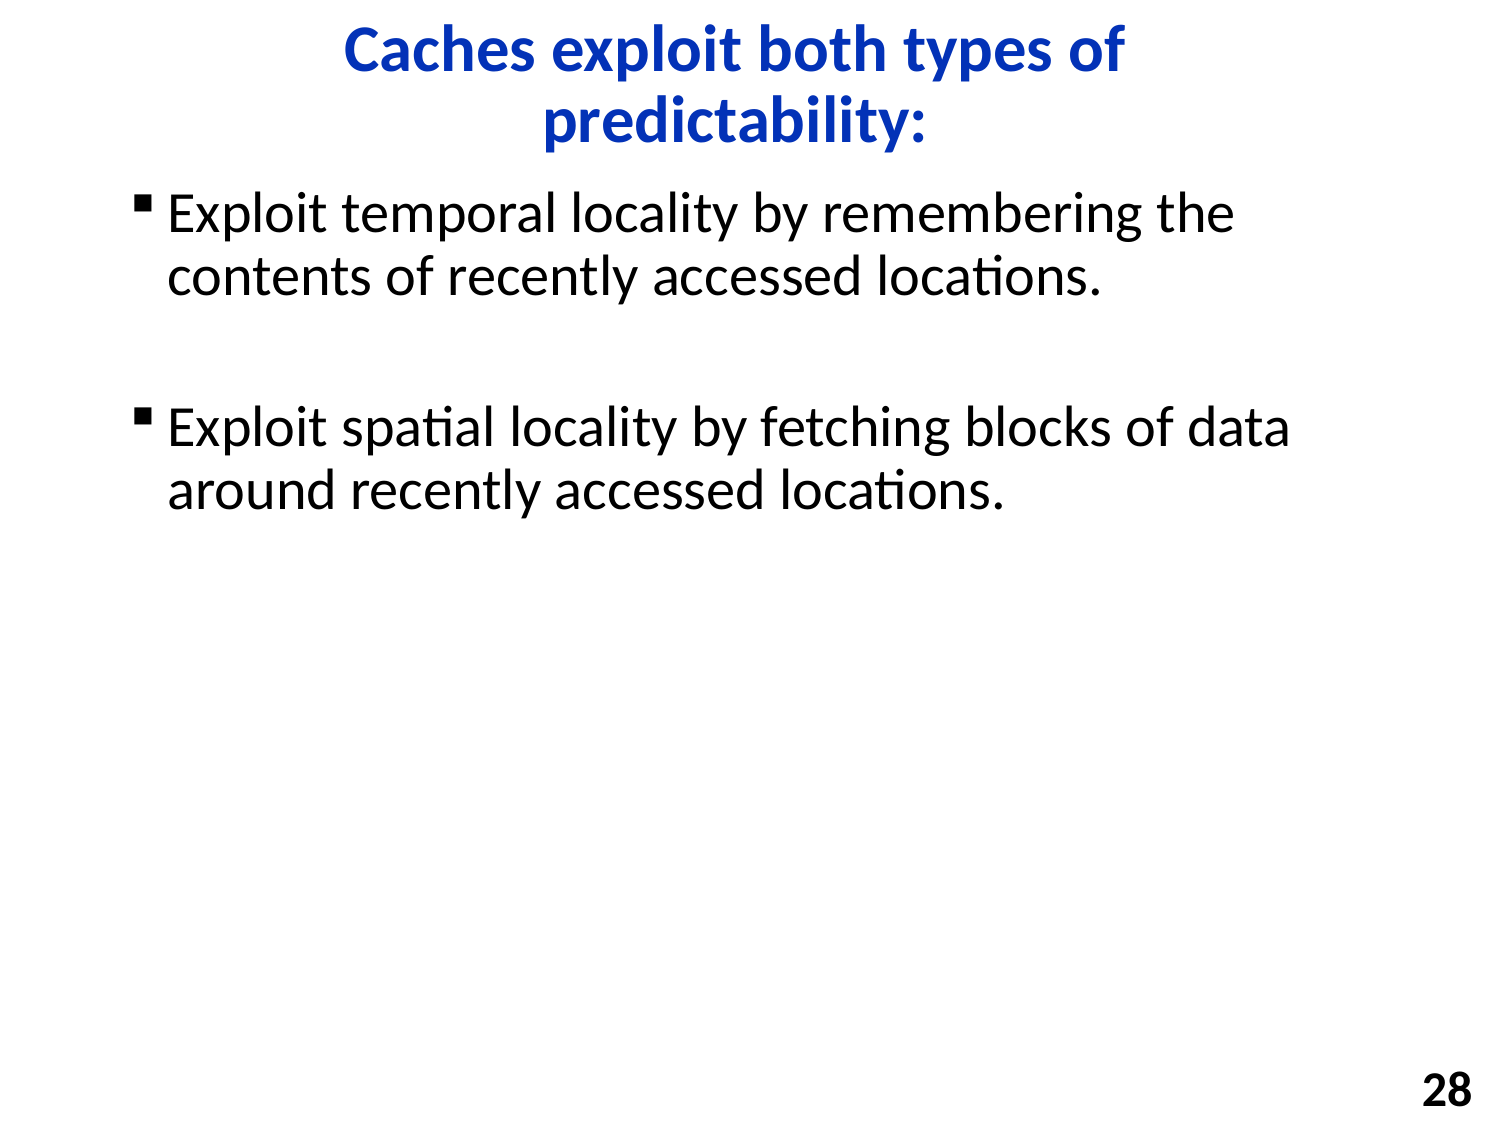

# Caches exploit both types of predictability:
Exploit temporal locality by remembering the contents of recently accessed locations.
Exploit spatial locality by fetching blocks of data around recently accessed locations.
28